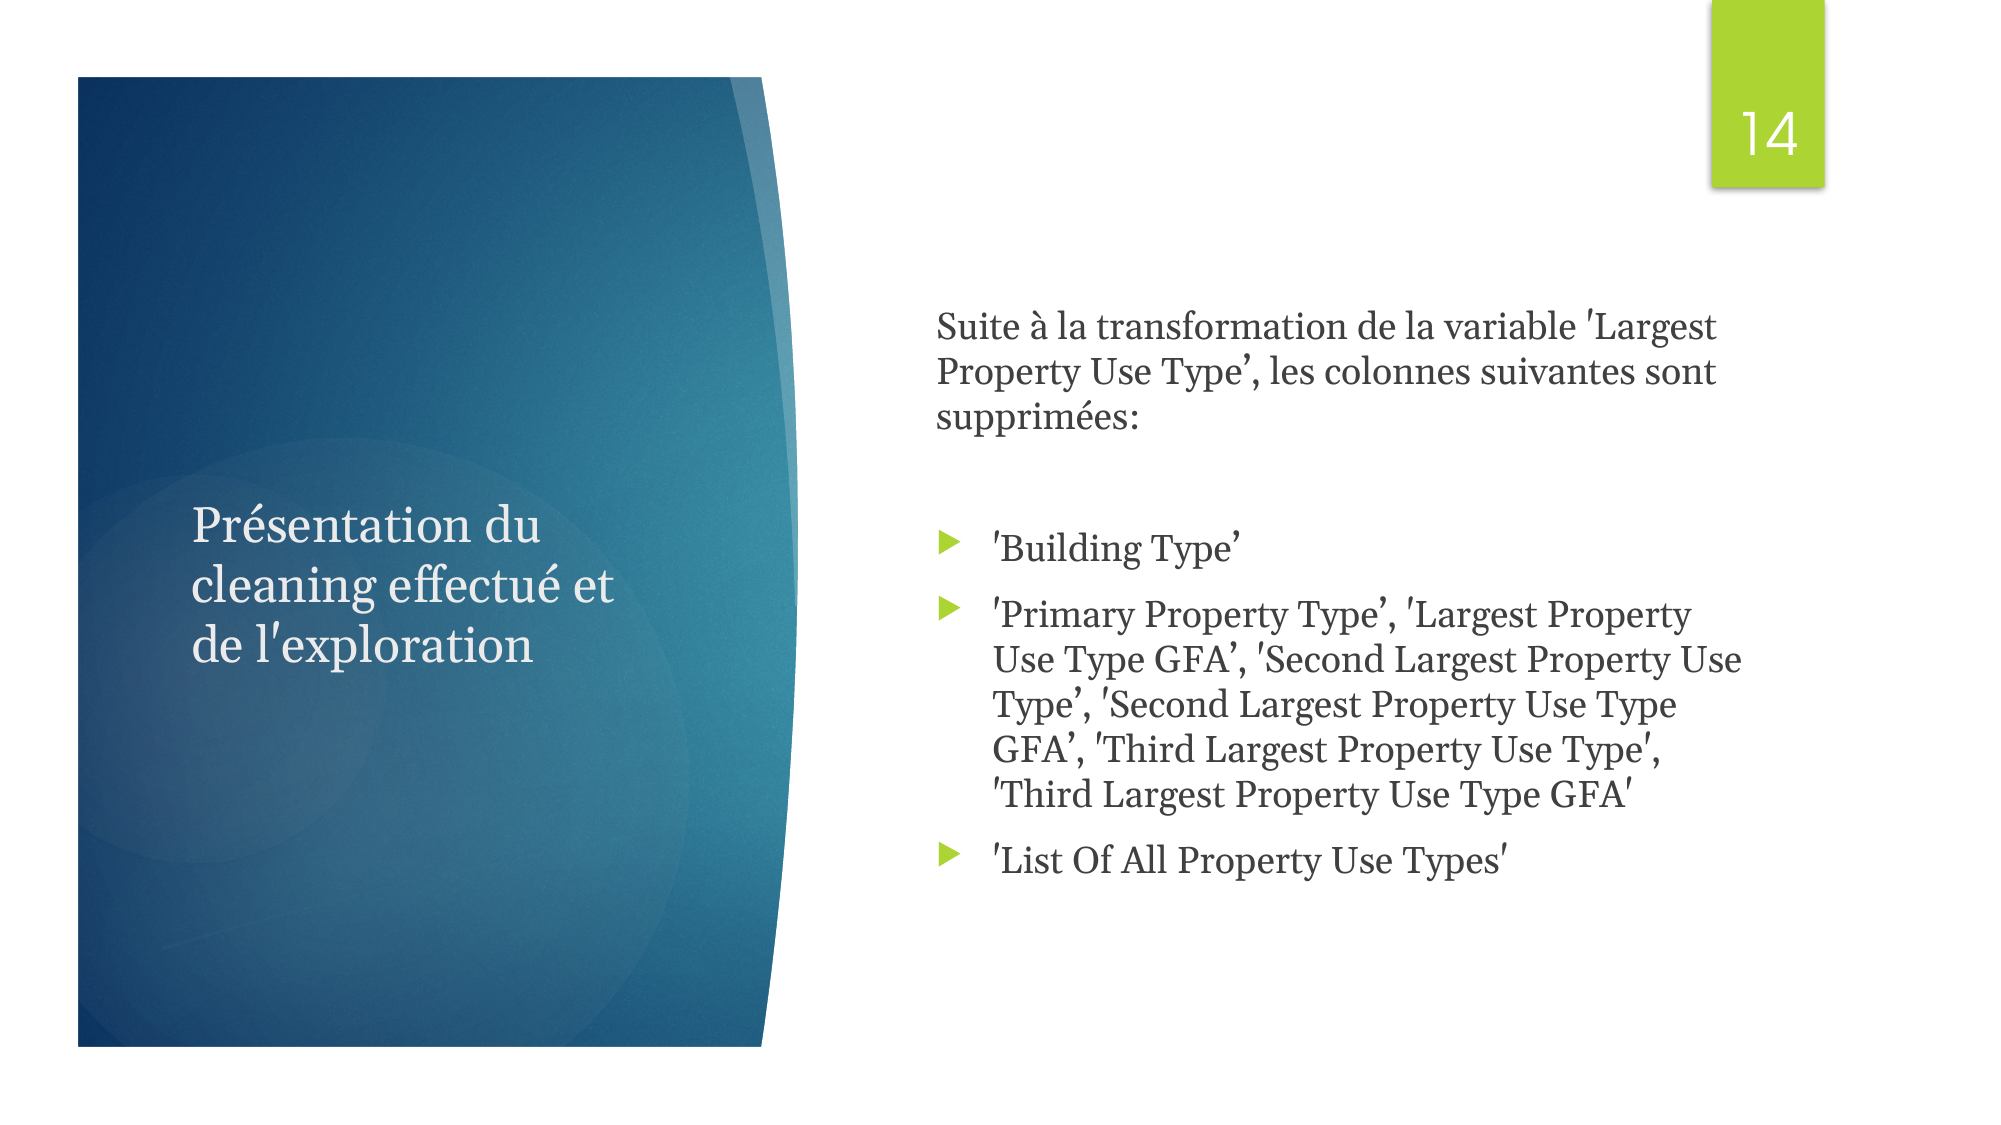

14
Suite à la transformation de la variable 'Largest Property Use Type’, les colonnes suivantes sont supprimées:

'Building Type’
'Primary Property Type’, 'Largest Property Use Type GFA’, 'Second Largest Property Use Type’, 'Second Largest Property Use Type GFA’, 'Third Largest Property Use Type', 'Third Largest Property Use Type GFA'
'List Of All Property Use Types'
Présentation du cleaning effectué et de l'exploration